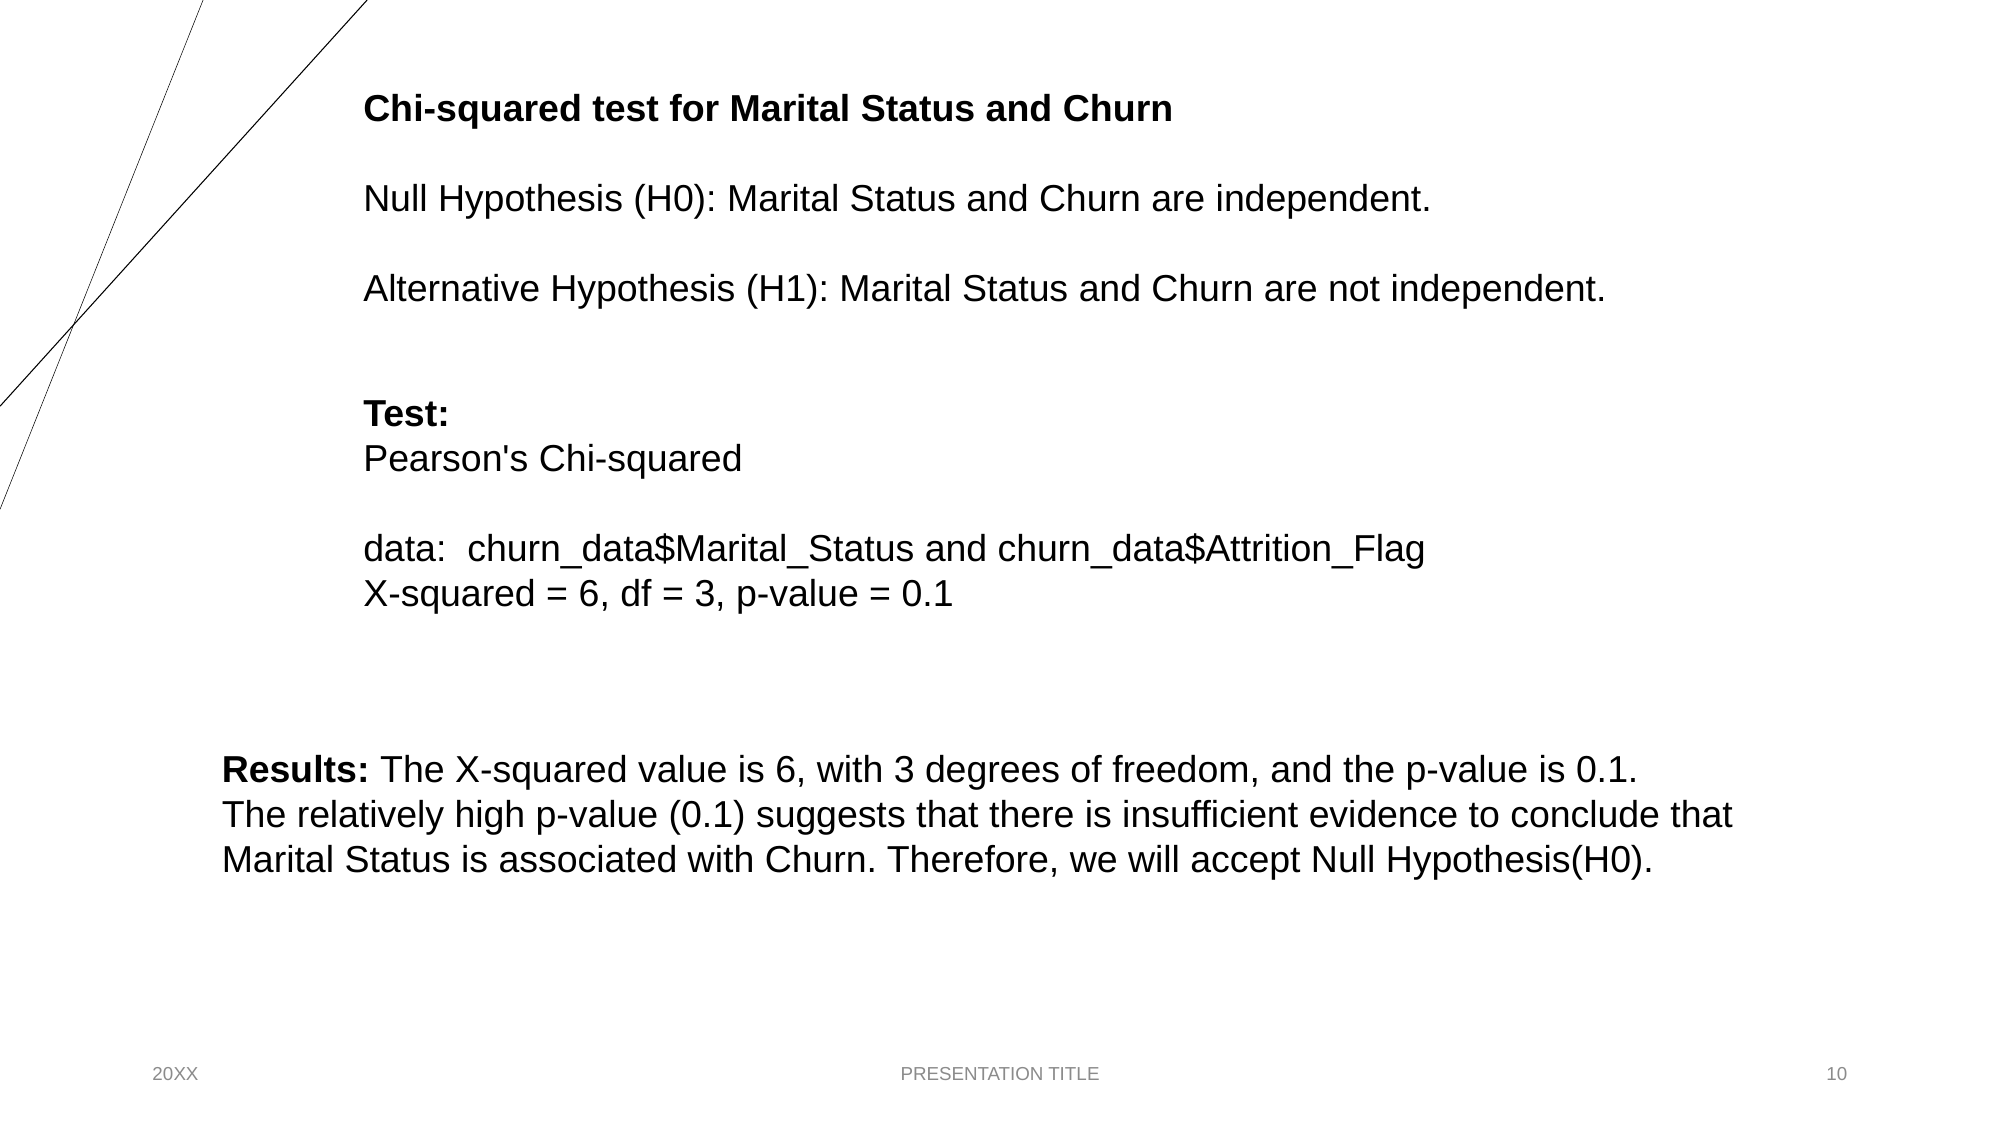

Chi-squared test for Marital Status and Churn

Null Hypothesis (H0): Marital Status and Churn are independent.

Alternative Hypothesis (H1): Marital Status and Churn are not independent.
Test:
Pearson's Chi-squared

data:  churn_data$Marital_Status and churn_data$Attrition_Flag
X-squared = 6, df = 3, p-value = 0.1
Results: The X-squared value is 6, with 3 degrees of freedom, and the p-value is 0.1.
The relatively high p-value (0.1) suggests that there is insufficient evidence to conclude that Marital Status is associated with Churn. Therefore, we will accept Null Hypothesis(H0).
20XX
PRESENTATION TITLE
10